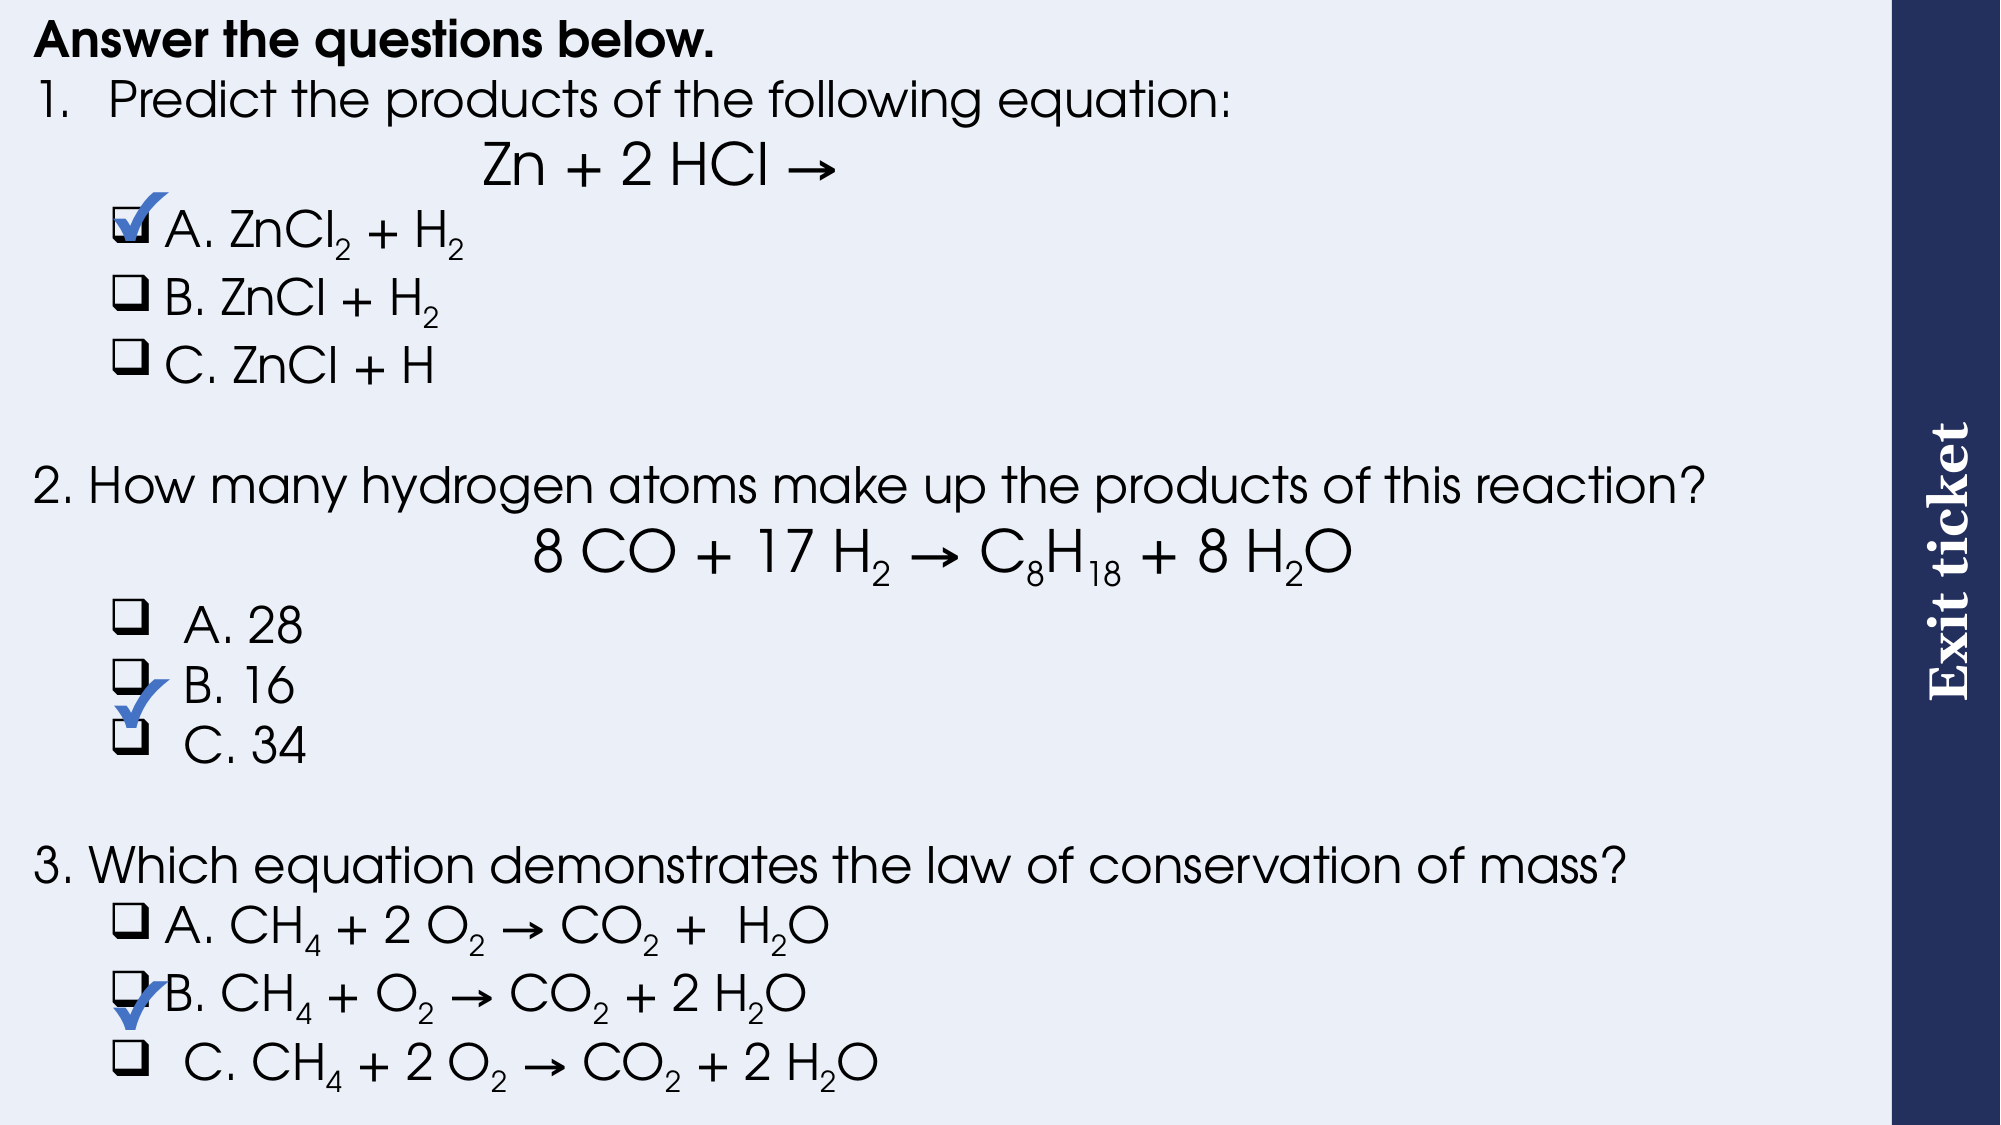

Answer the questions below.
Predict the products of the following equation:
			Zn + 2 HCl →
A. ZnCl2 + H2
B. ZnCl + H2
C. ZnCl + H

2. How many hydrogen atoms make up the products of this reaction?
8 CO + 17 H2 → C8H18 + 8 H2O
A. 28
B. 16
C. 34

3. Which equation demonstrates the law of conservation of mass?
A. CH4 + 2 O2 → CO2 +  H2O
B. CH4 + O2 → CO2 + 2 H2O
C. CH4 + 2 O2 → CO2 + 2 H2O

✓
✓
✓